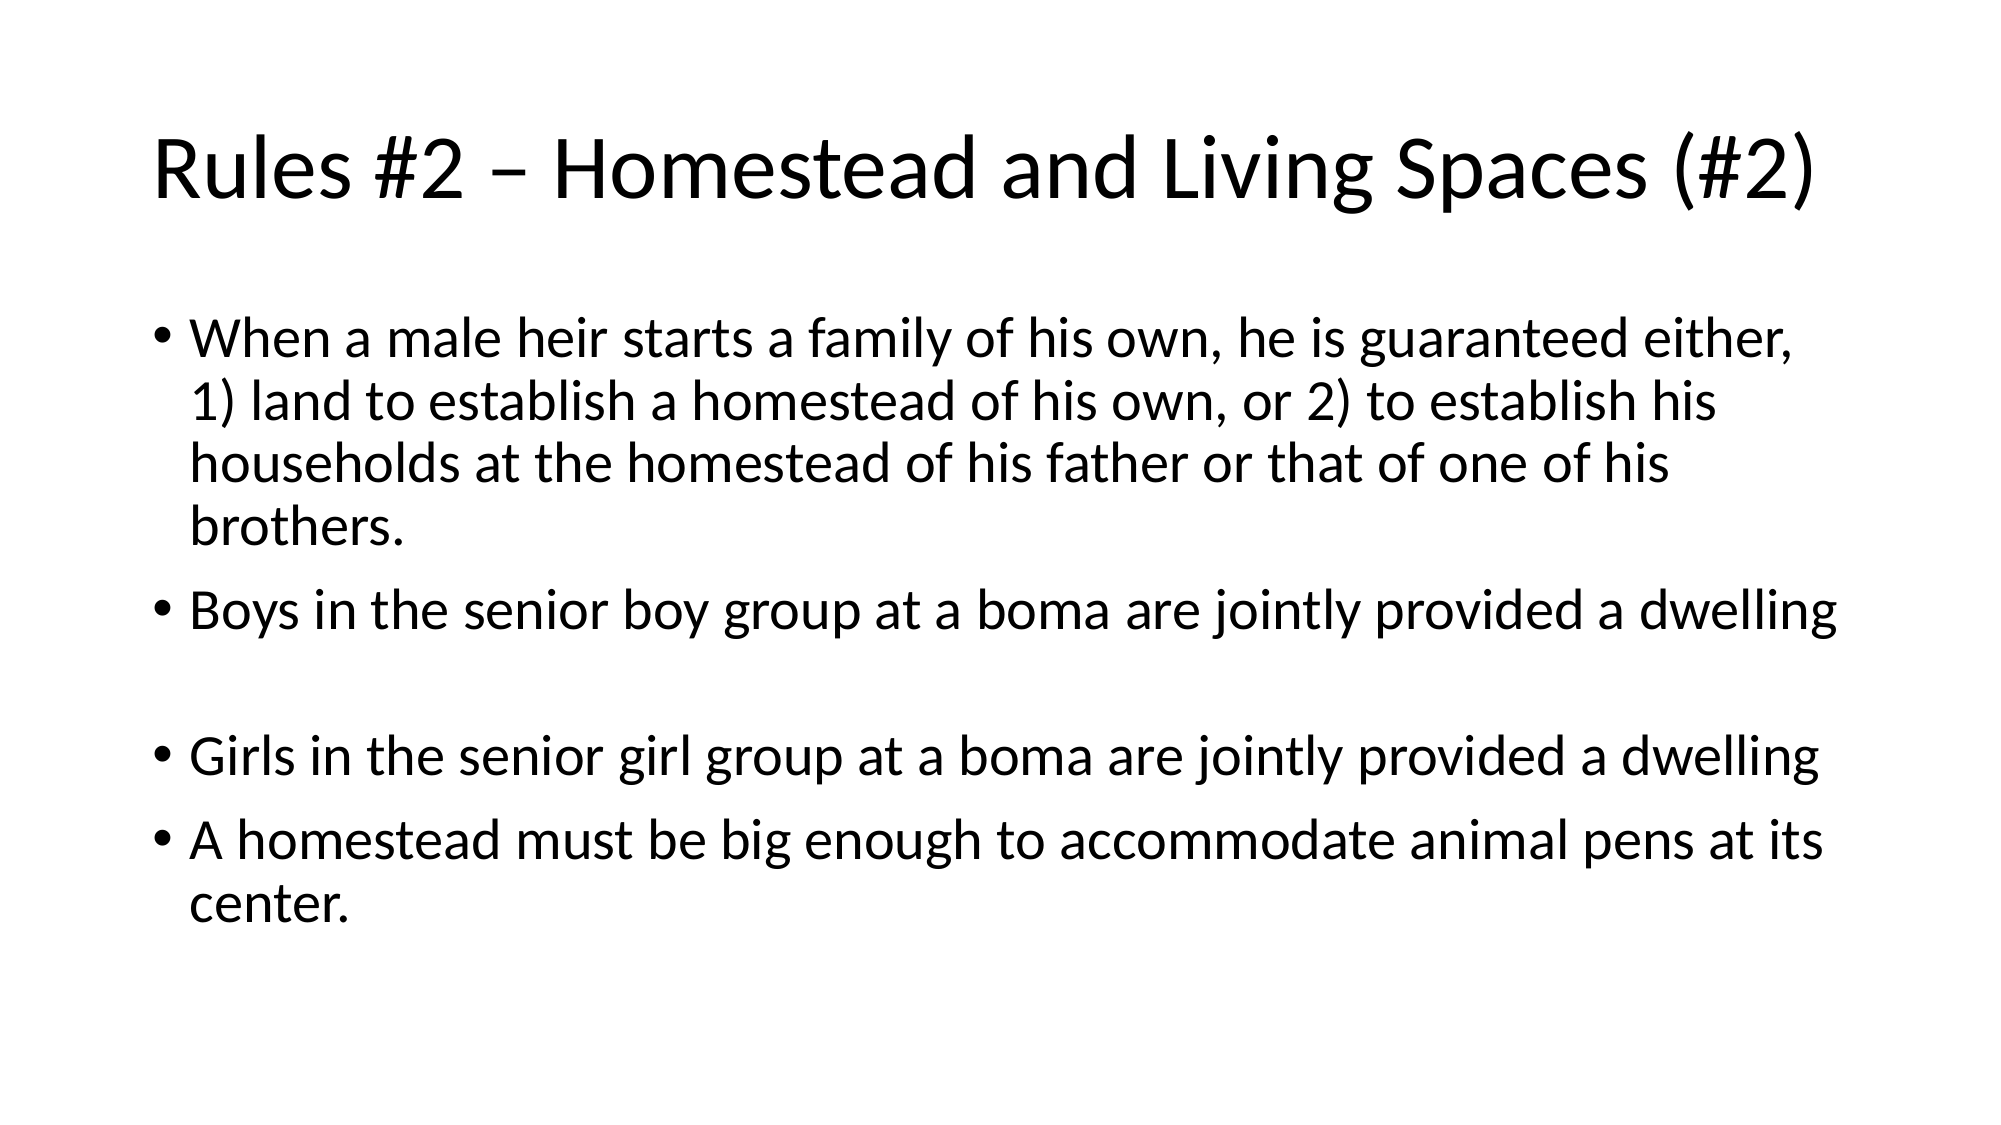

# Rules #2 – Homestead and Living Spaces (#2)
When a male heir starts a family of his own, he is guaranteed either, 1) land to establish a homestead of his own, or 2) to establish his households at the homestead of his father or that of one of his brothers.
Boys in the senior boy group at a boma are jointly provided a dwelling
Girls in the senior girl group at a boma are jointly provided a dwelling
A homestead must be big enough to accommodate animal pens at its center.